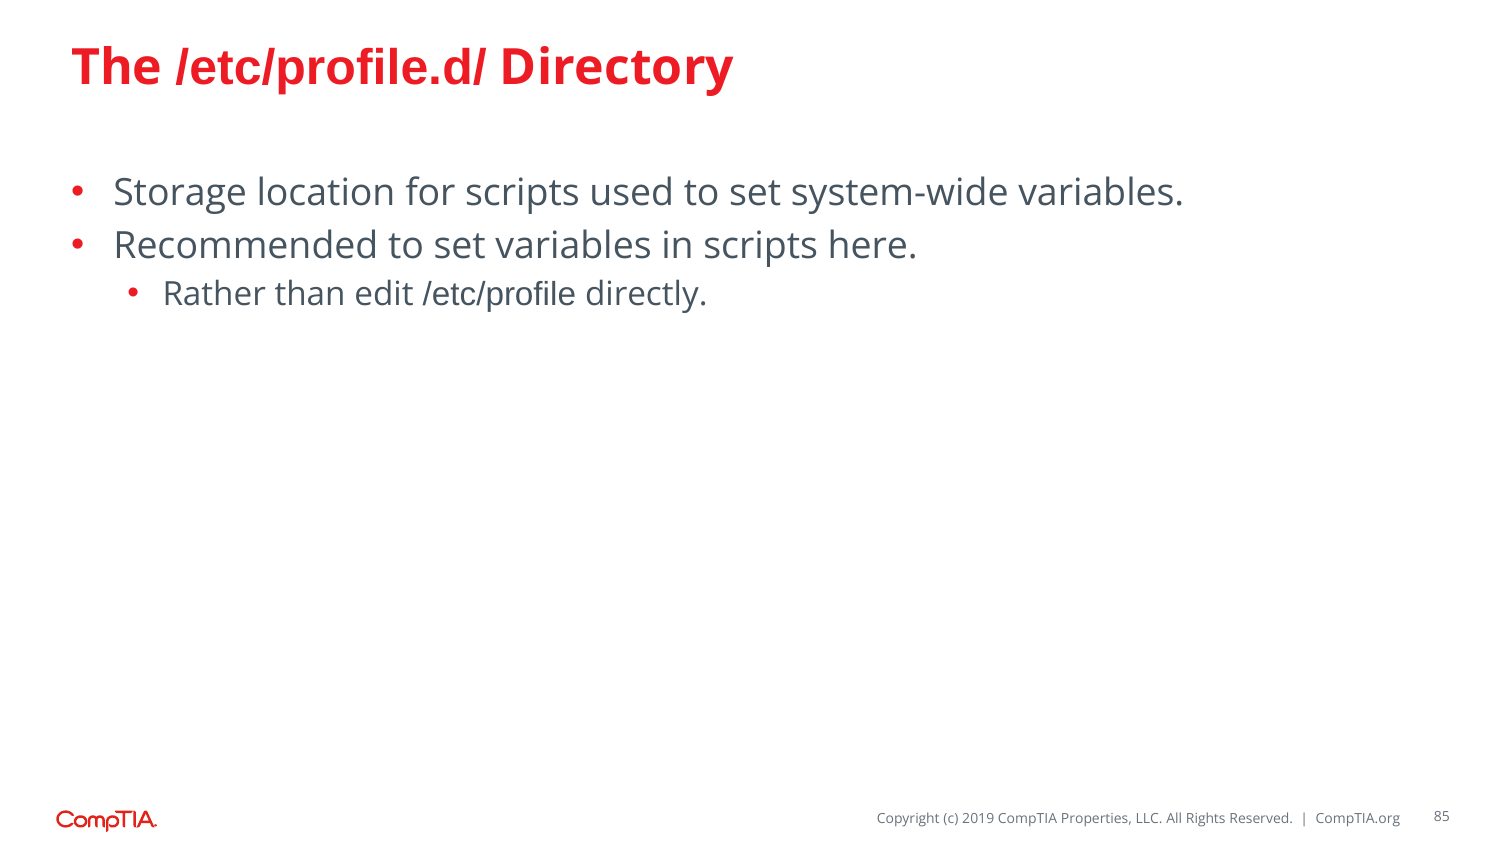

# The /etc/profile.d/ Directory
Storage location for scripts used to set system-wide variables.
Recommended to set variables in scripts here.
Rather than edit /etc/profile directly.
85